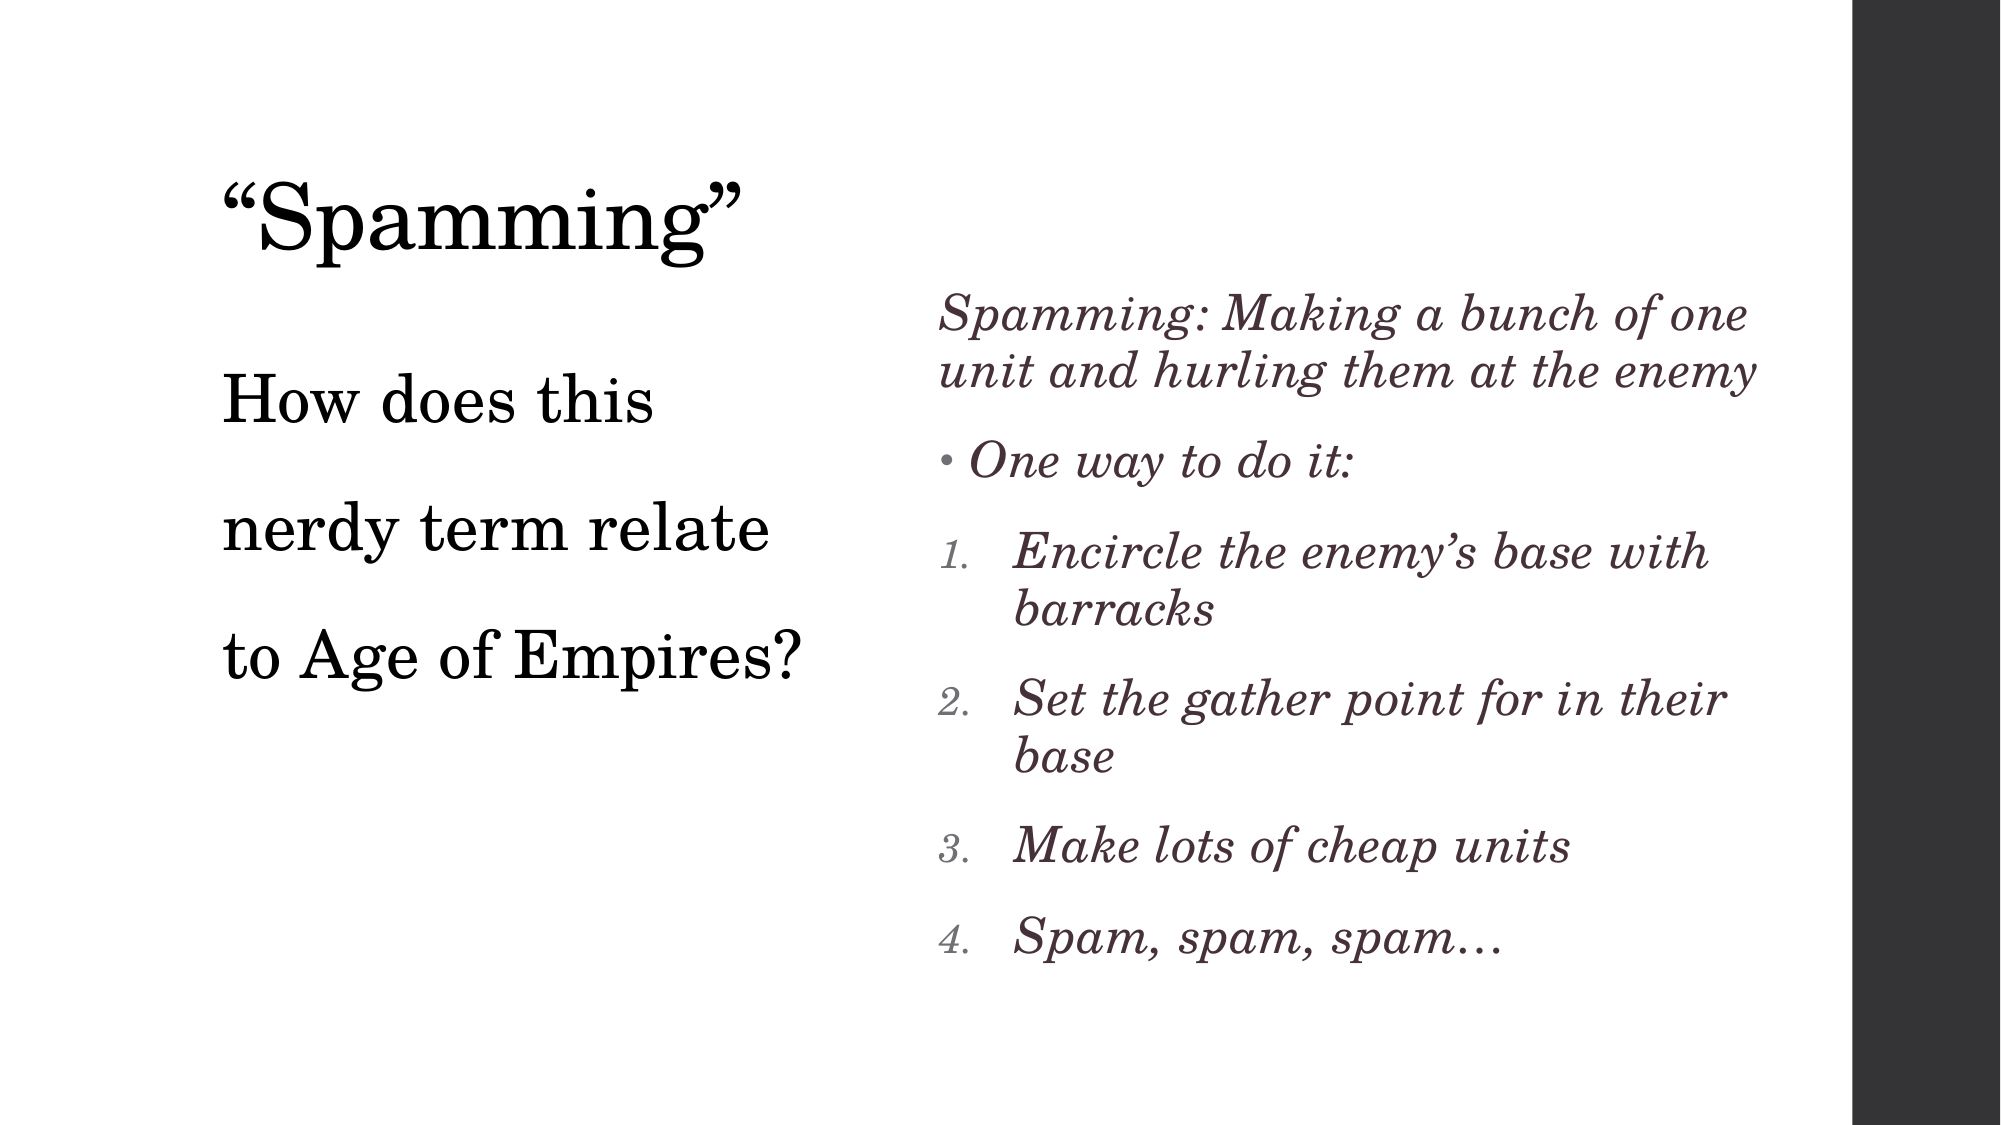

# “Spamming”
Spamming: Making a bunch of one unit and hurling them at the enemy
One way to do it:
Encircle the enemy’s base with barracks
Set the gather point for in their base
Make lots of cheap units
Spam, spam, spam…

How does this nerdy term relate to Age of Empires?